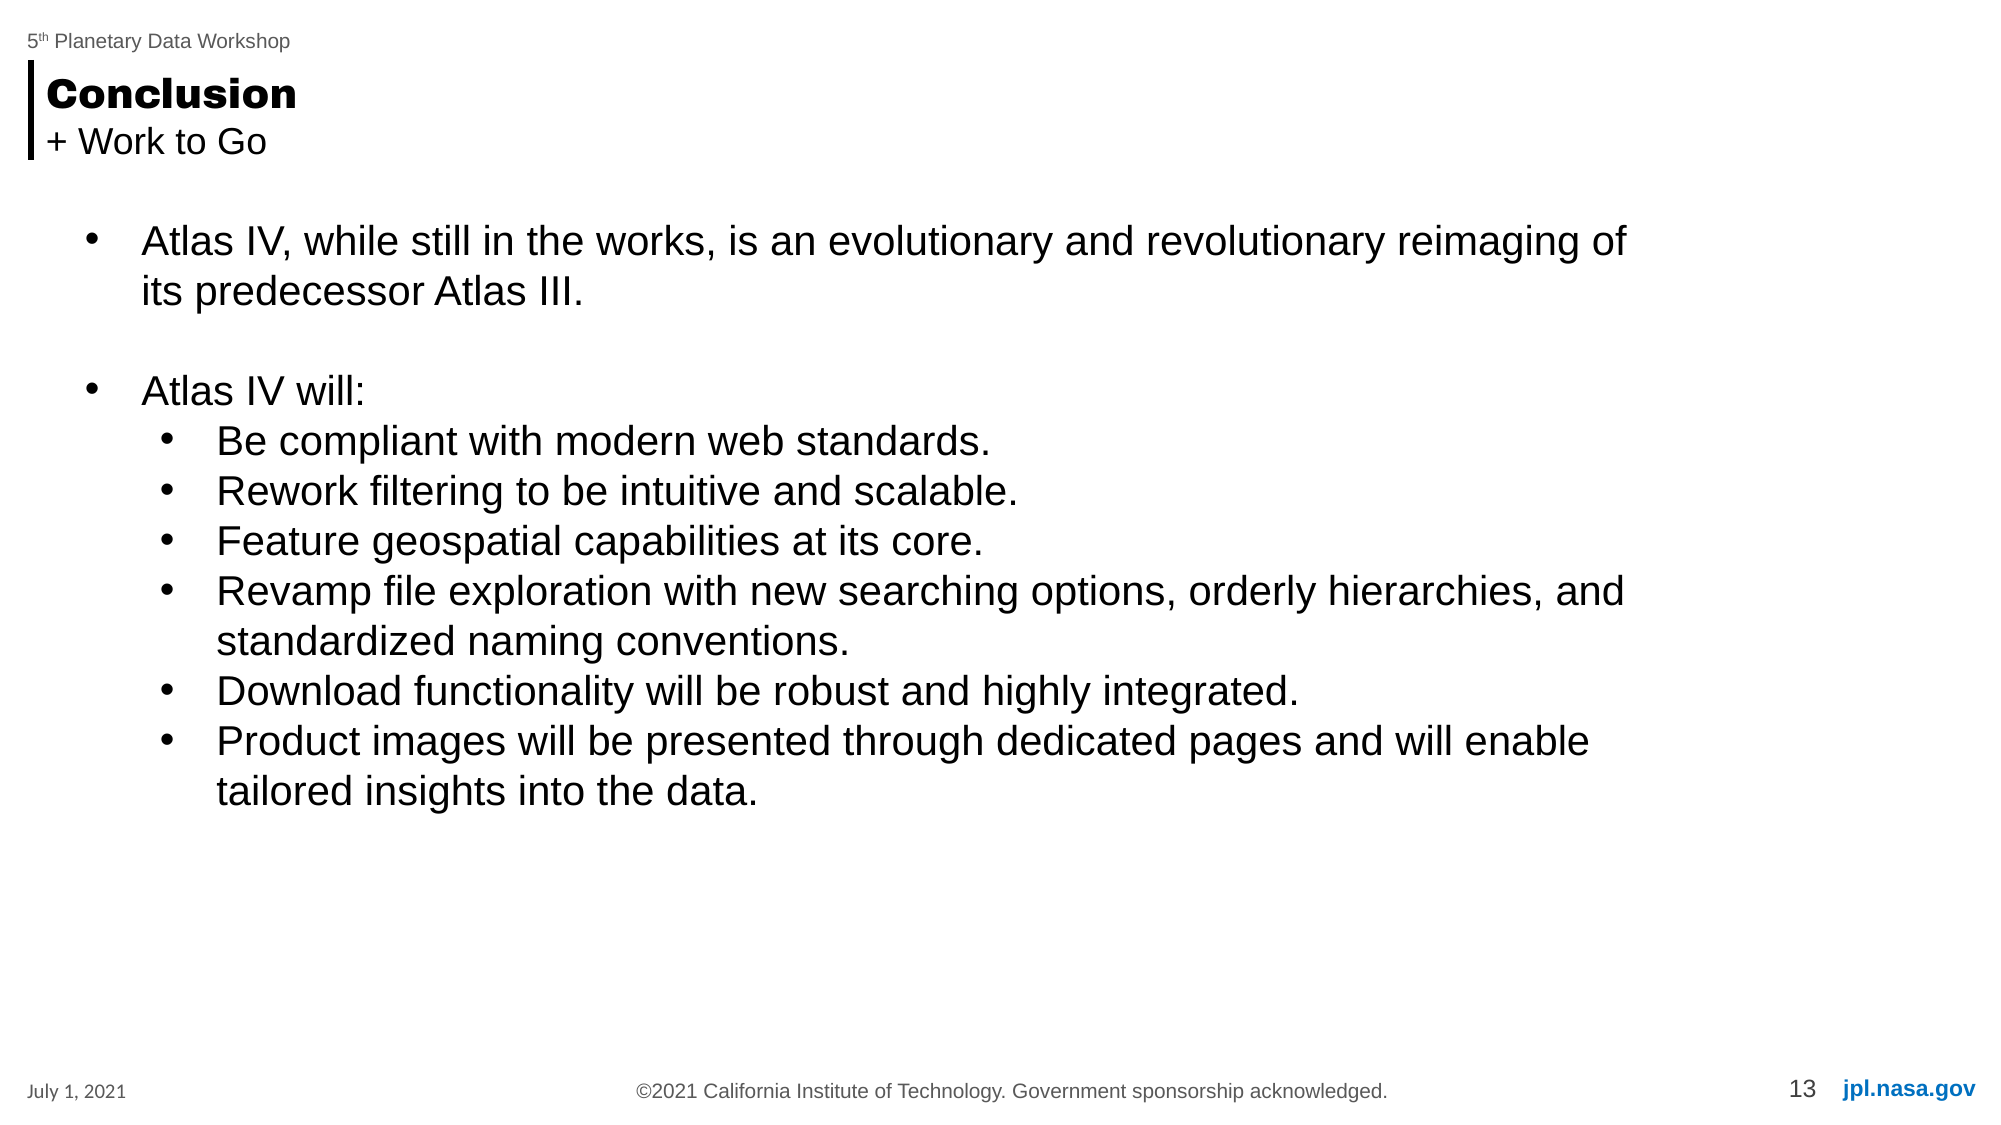

5th Planetary Data Workshop
Conclusion
+ Work to Go

Atlas IV, while still in the works, is an evolutionary and revolutionary reimaging of its predecessor Atlas III.

Atlas IV will:
Be compliant with modern web standards.
Rework filtering to be intuitive and scalable.
Feature geospatial capabilities at its core.
Revamp file exploration with new searching options, orderly hierarchies, and standardized naming conventions.
Download functionality will be robust and highly integrated.
Product images will be presented through dedicated pages and will enable tailored insights into the data.
13
jpl.nasa.gov
July 1, 2021
©2021 California Institute of Technology. Government sponsorship acknowledged.